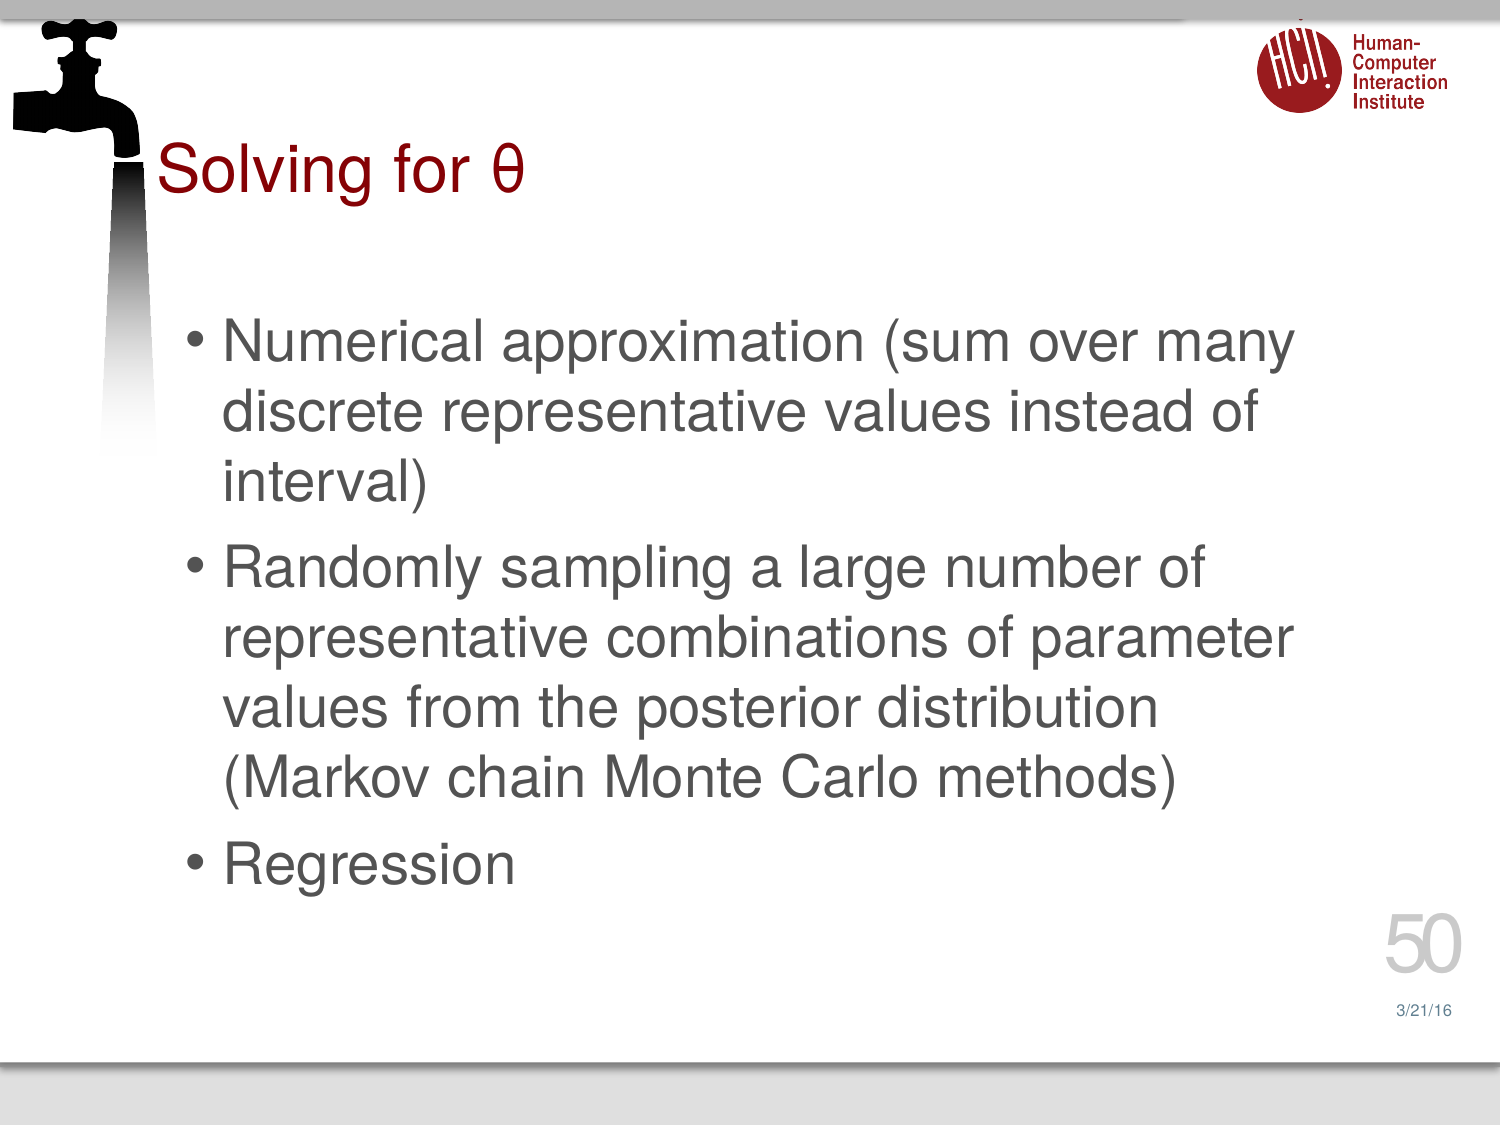

# Solving for θ
Numerical approximation (sum over many discrete representative values instead of interval)
Randomly sampling a large number of representative combinations of parameter values from the posterior distribution (Markov chain Monte Carlo methods)
Regression
50
3/21/16